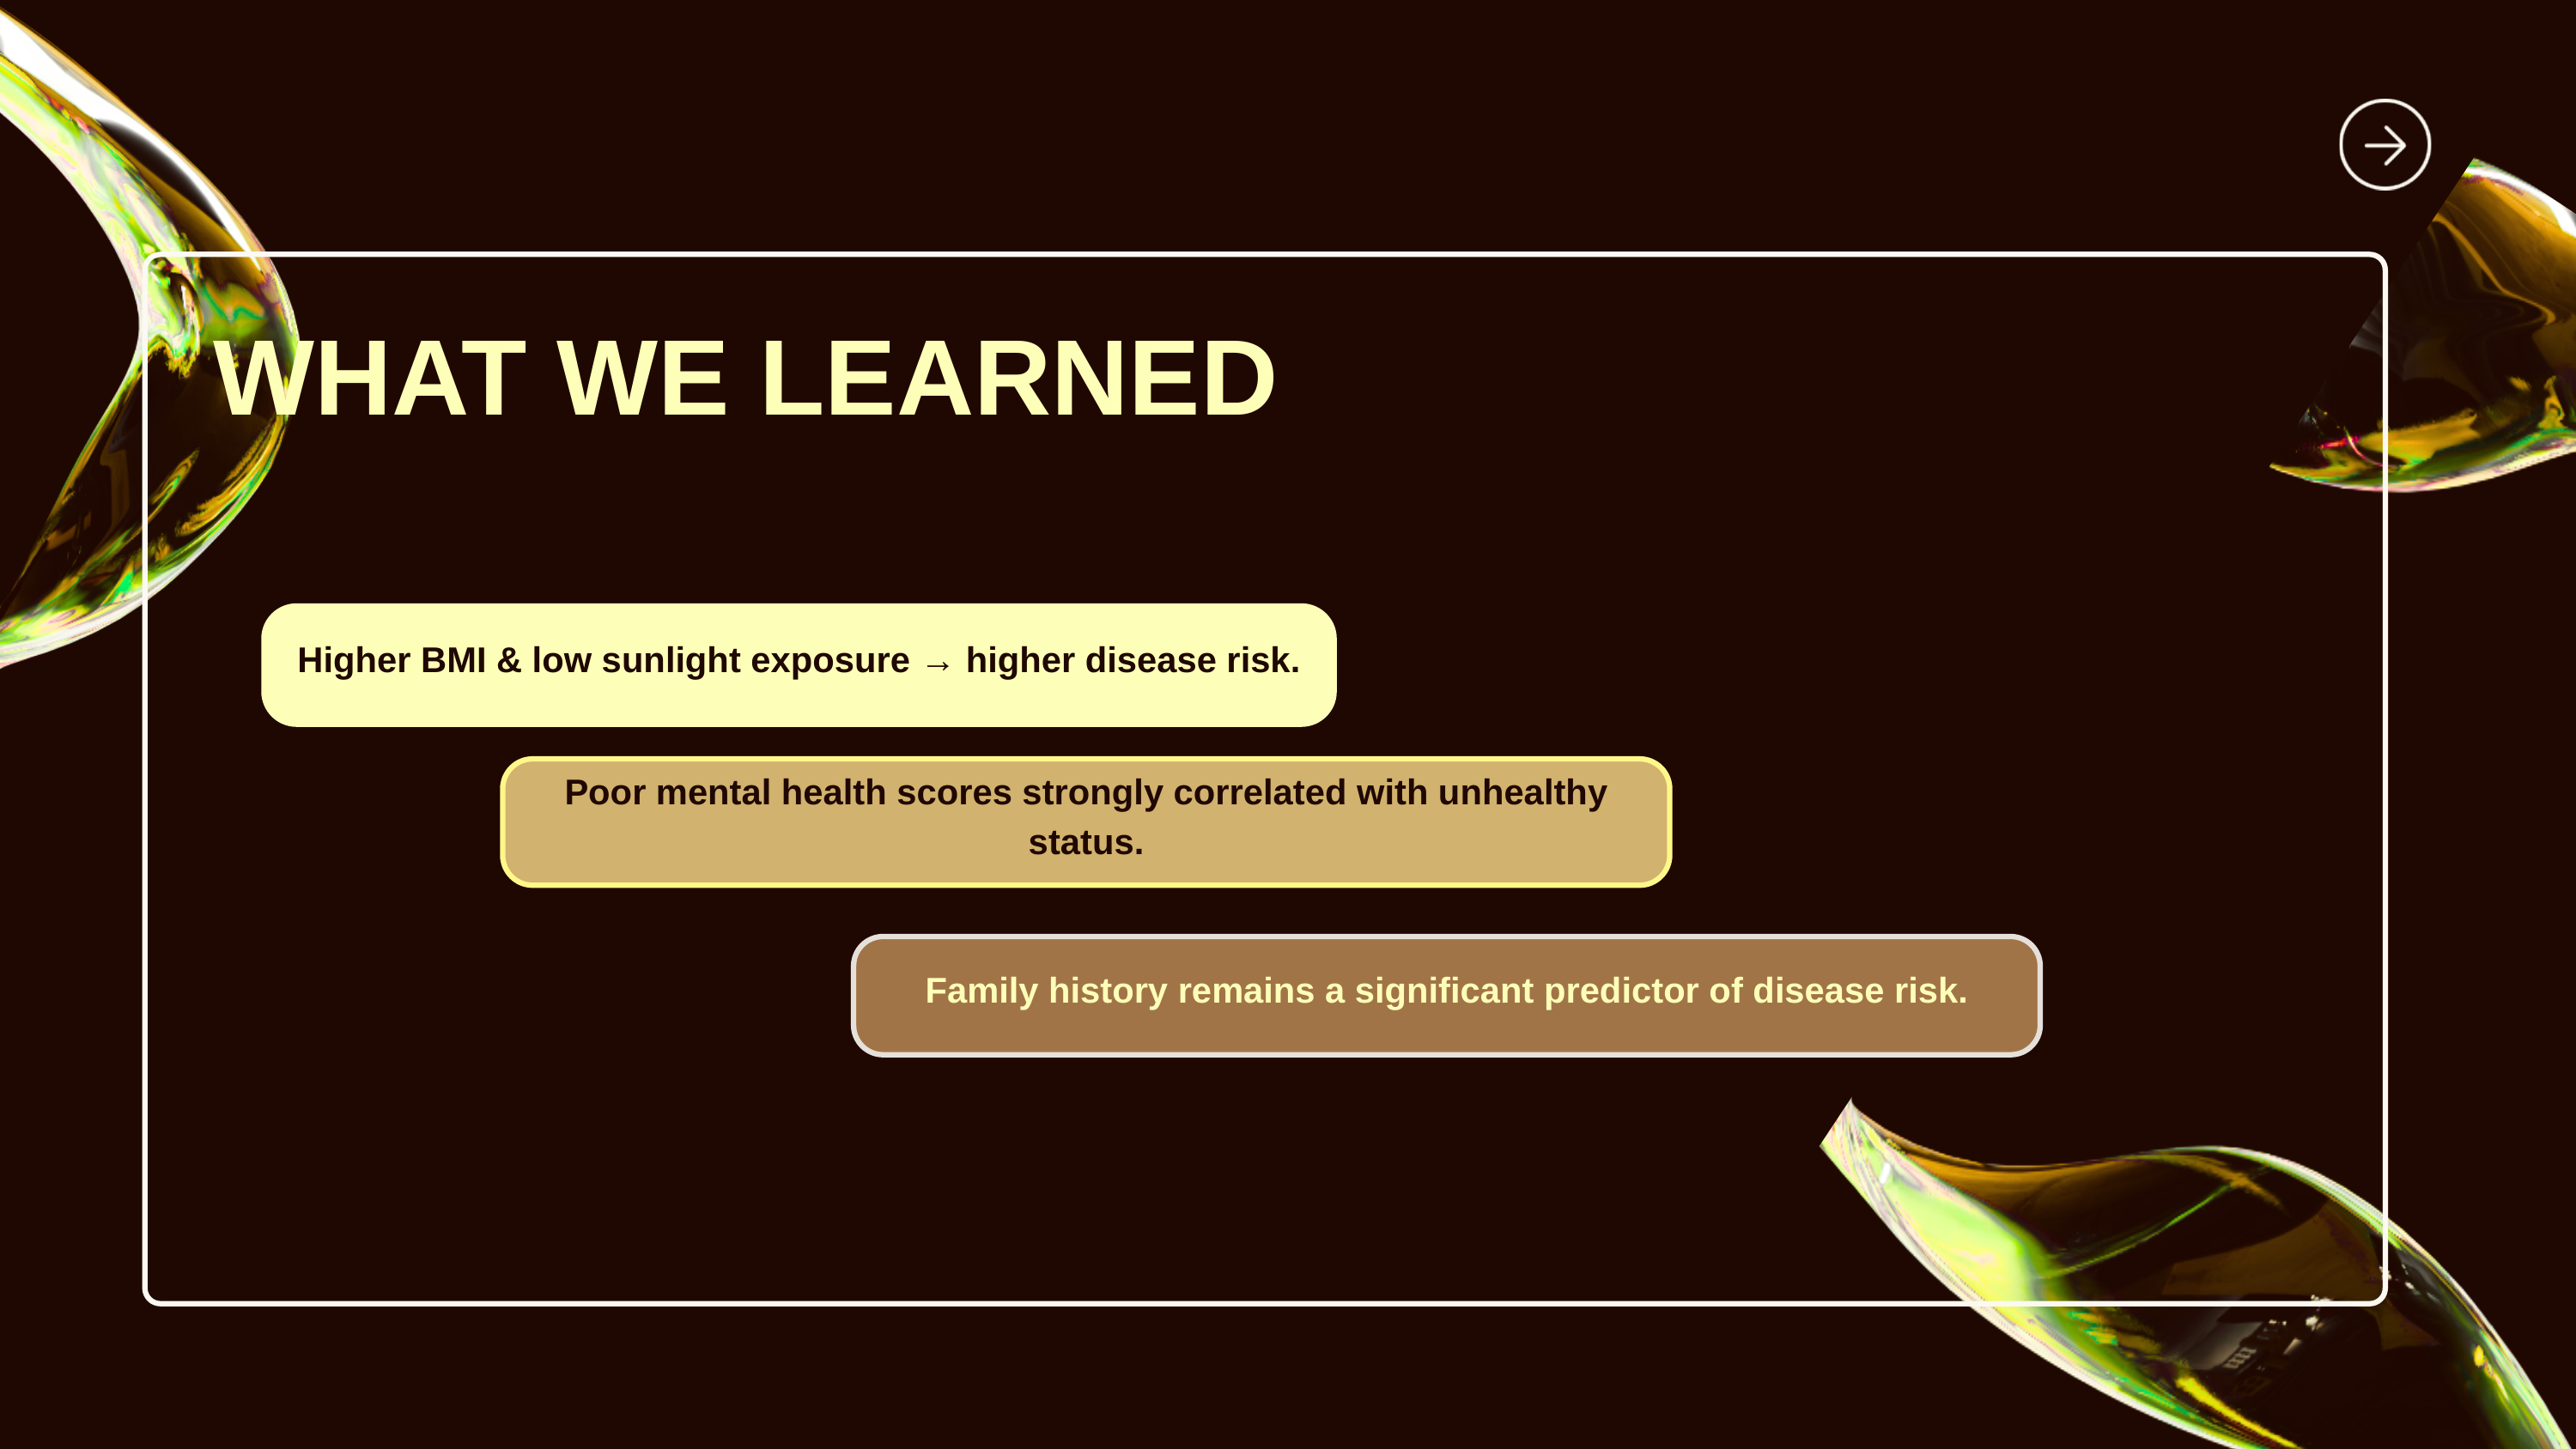

WHAT WE LEARNED

Higher BMI & low sunlight exposure → higher disease risk.

Poor mental health scores strongly correlated with unhealthy status.

Family history remains a significant predictor of disease risk.